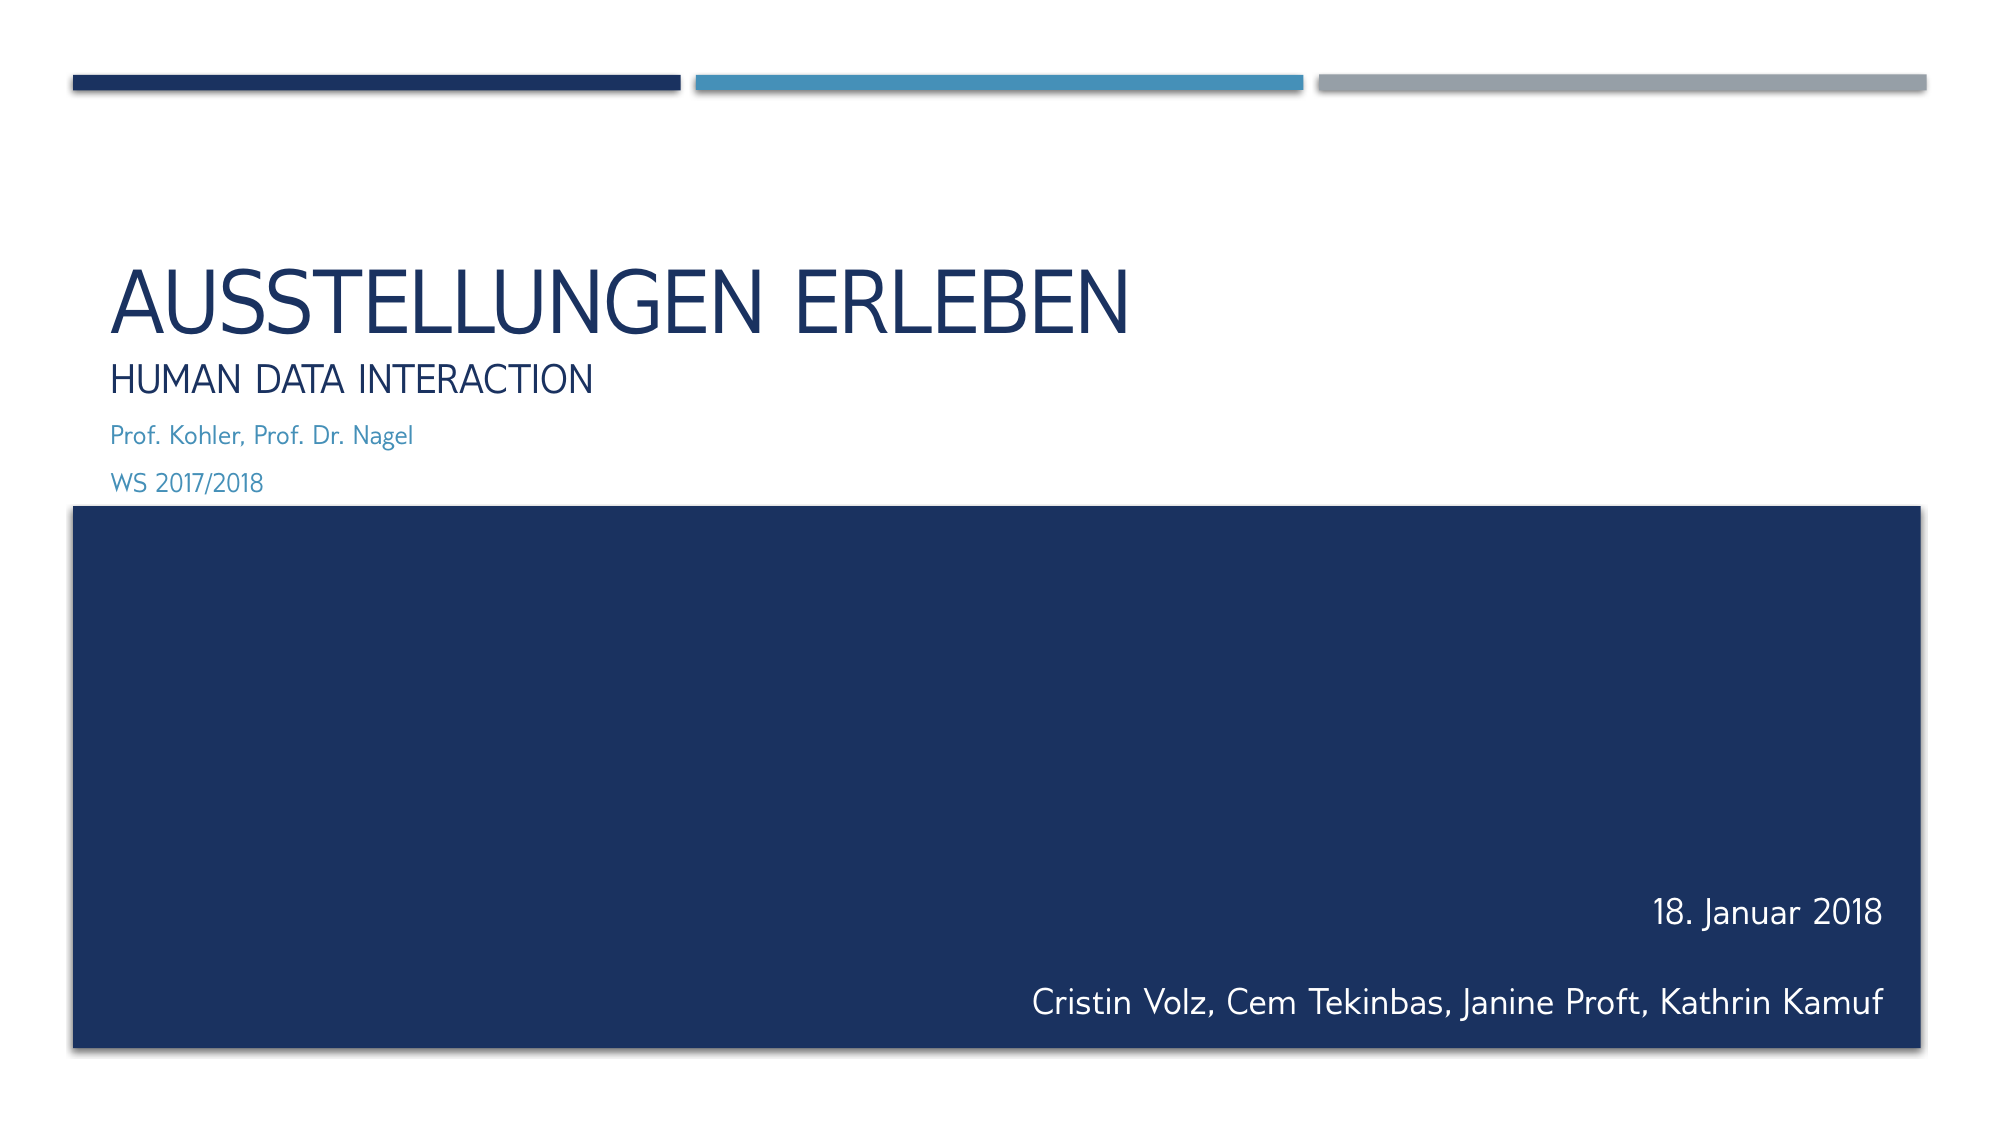

# Ausstellungen erleben Human Data Interaction
Prof. Kohler, Prof. Dr. Nagel
WS 2017/2018
18. Januar 2018

Cristin Volz, Cem Tekinbas, Janine Proft, Kathrin Kamuf